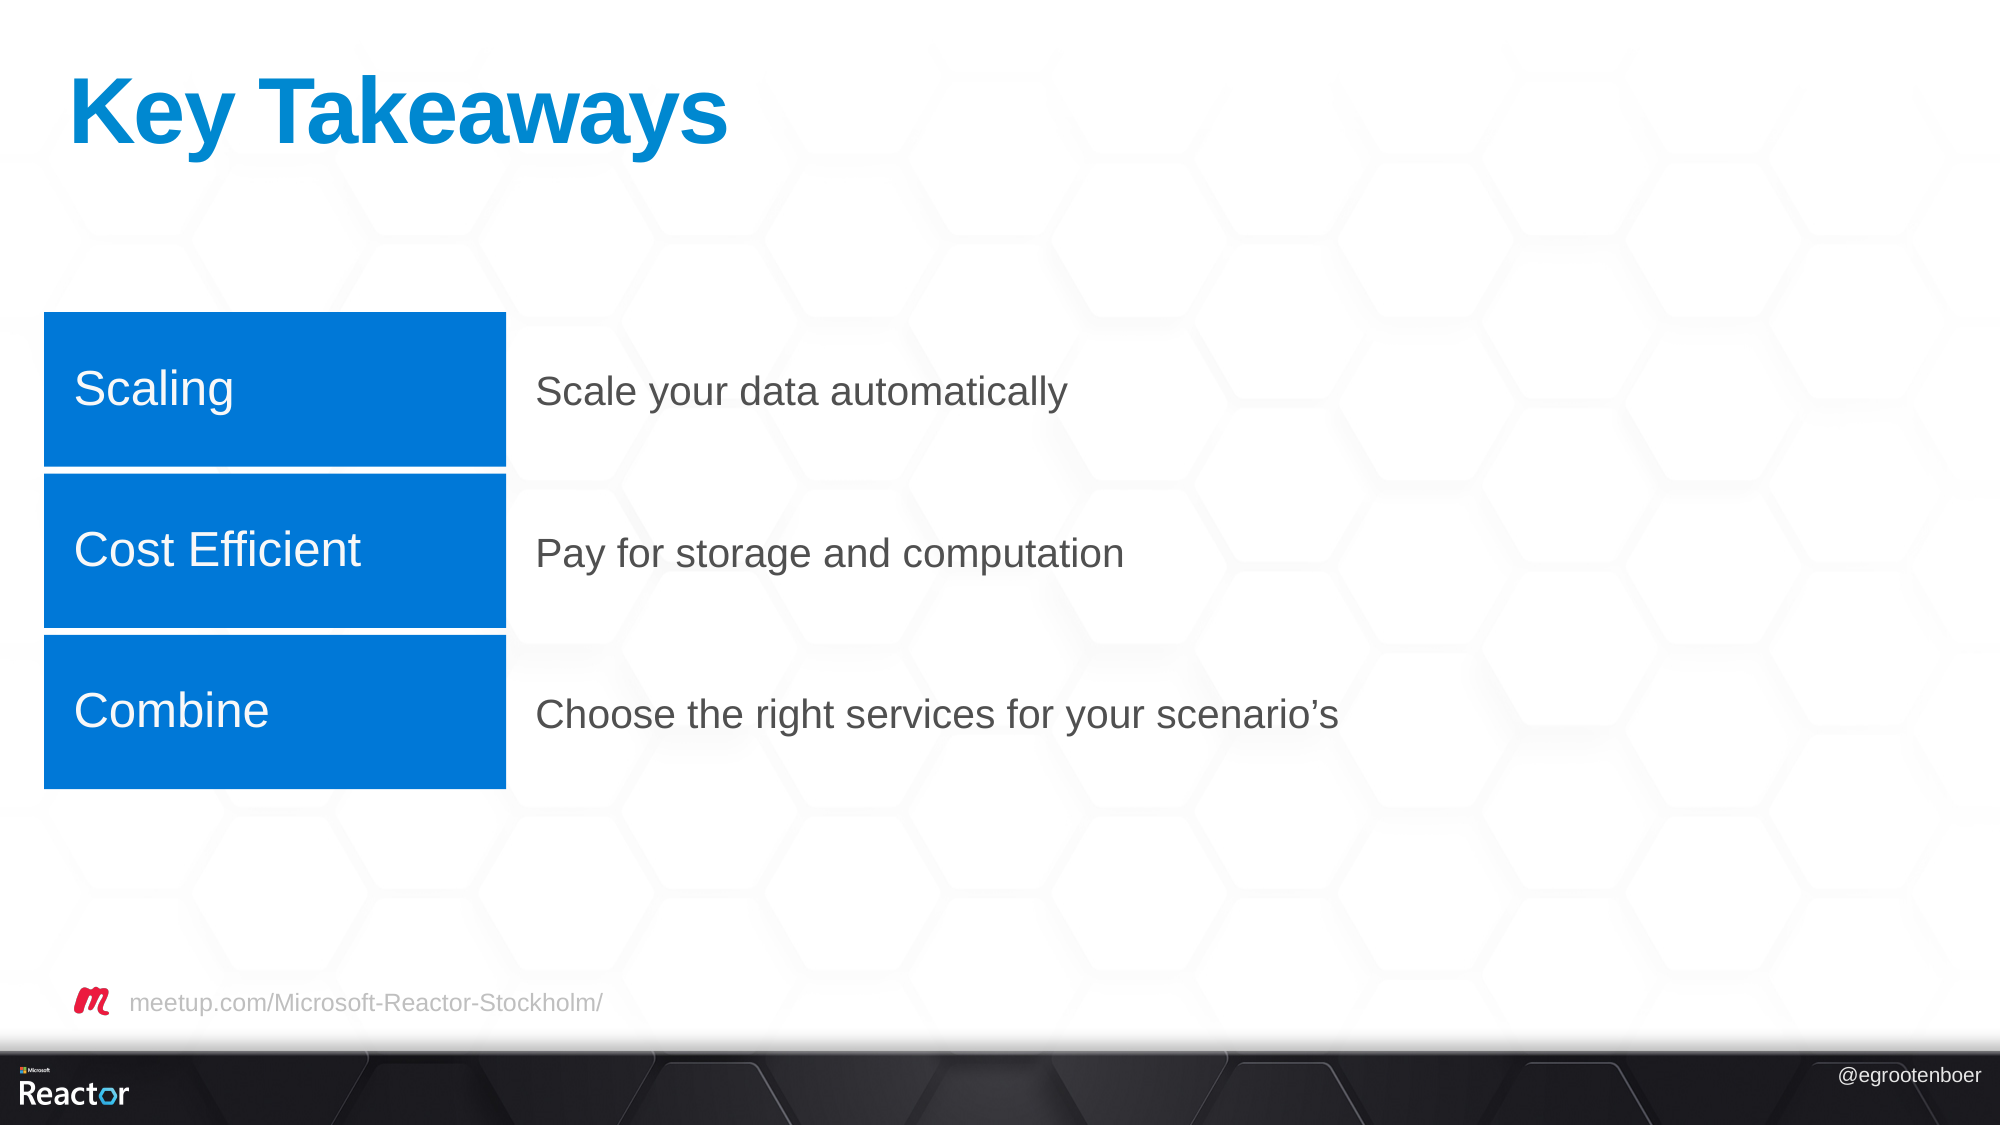

# Key Takeaways
Scaling
Scale your data automatically
Cost Efficient
Pay for storage and computation
Combine
Choose the right services for your scenario’s